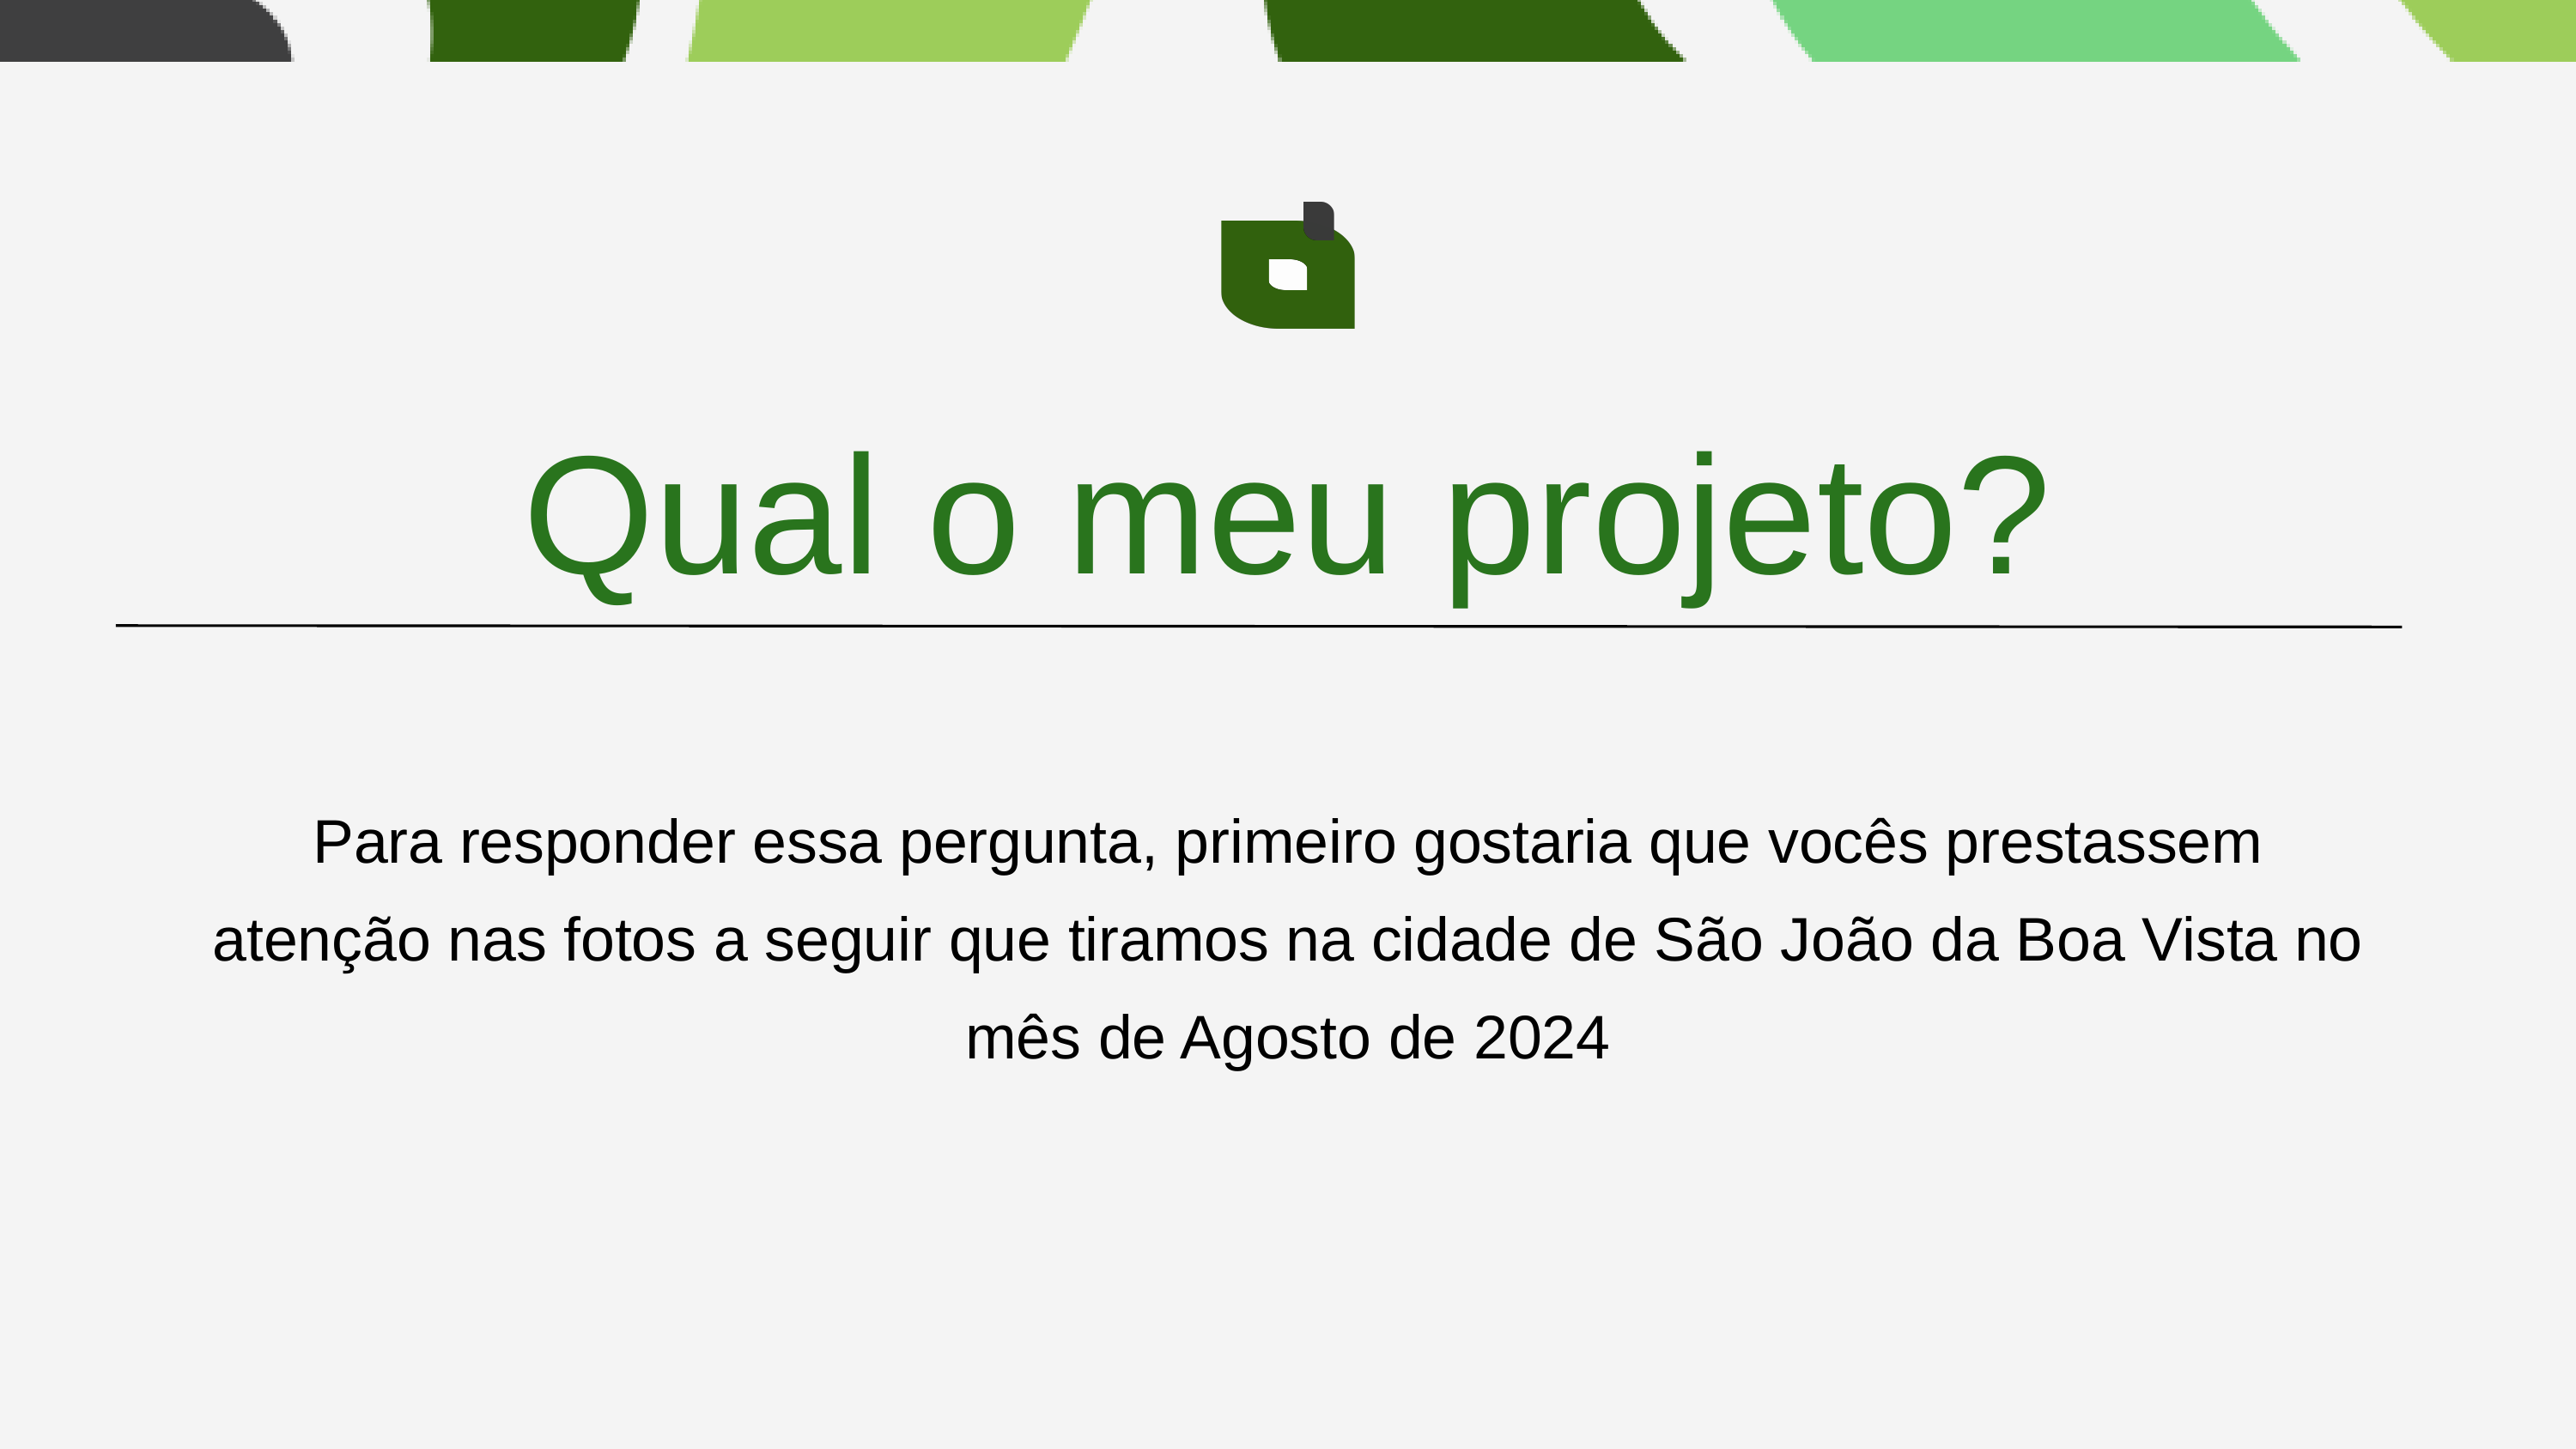

Qual o meu projeto?

Para responder essa pergunta, primeiro gostaria que vocês prestassem atenção nas fotos a seguir que tiramos na cidade de São João da Boa Vista no mês de Agosto de 2024